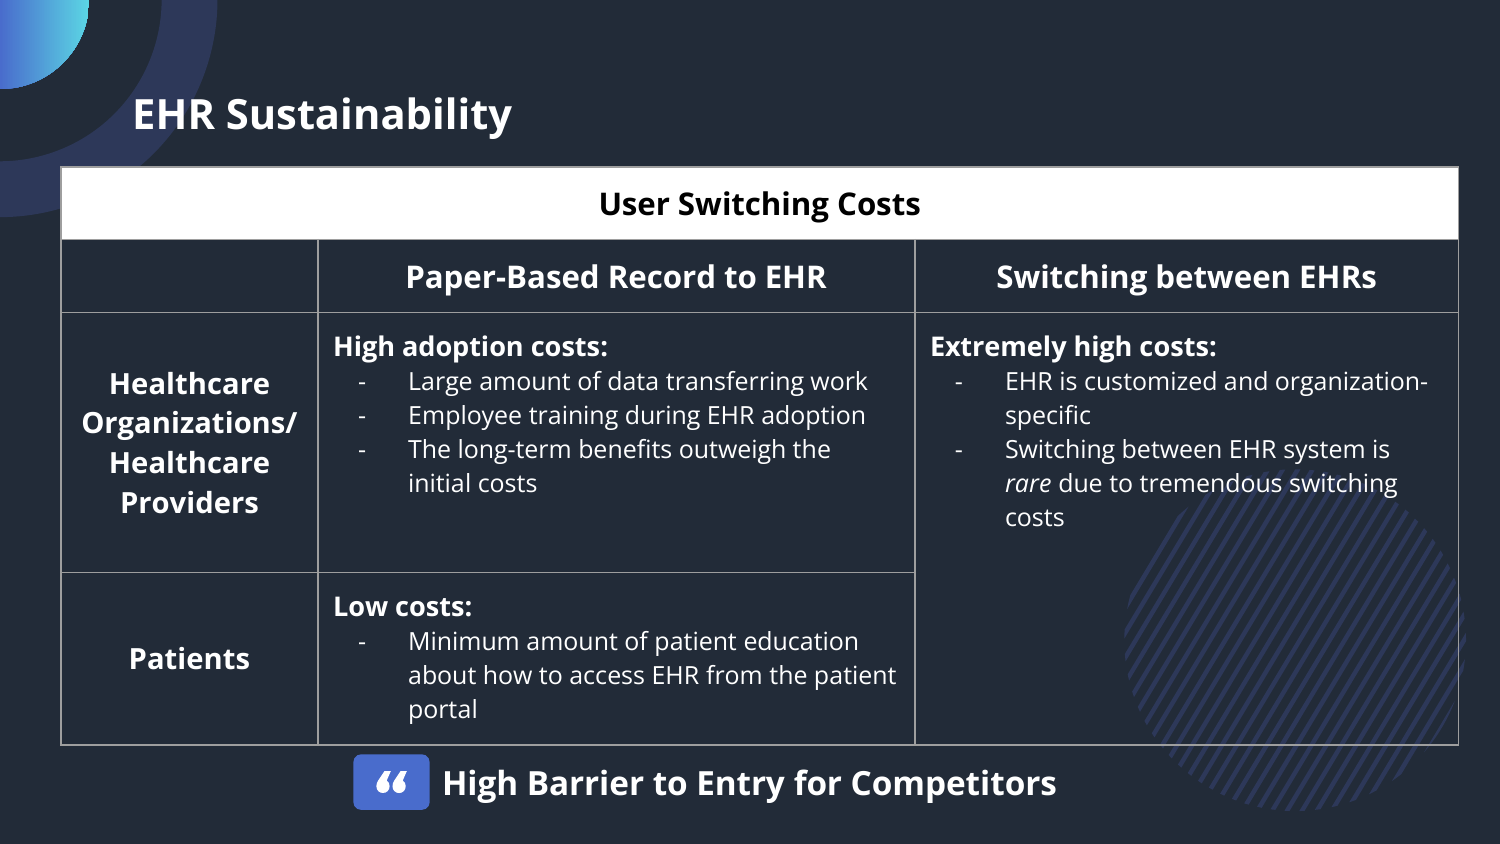

# EHR Sustainability
| User Switching Costs |  |  |
| --- | --- | --- |
|  | Paper-Based Record to EHR | Switching between EHRs |
| Healthcare Organizations/ Healthcare Providers | High adoption costs: Large amount of data transferring work Employee training during EHR adoption The long-term benefits outweigh the initial costs | Extremely high costs: EHR is customized and organization-specific Switching between EHR system is rare due to tremendous switching costs |
| Patients | Low costs: Minimum amount of patient education about how to access EHR from the patient portal |  |
High Barrier to Entry for Competitors